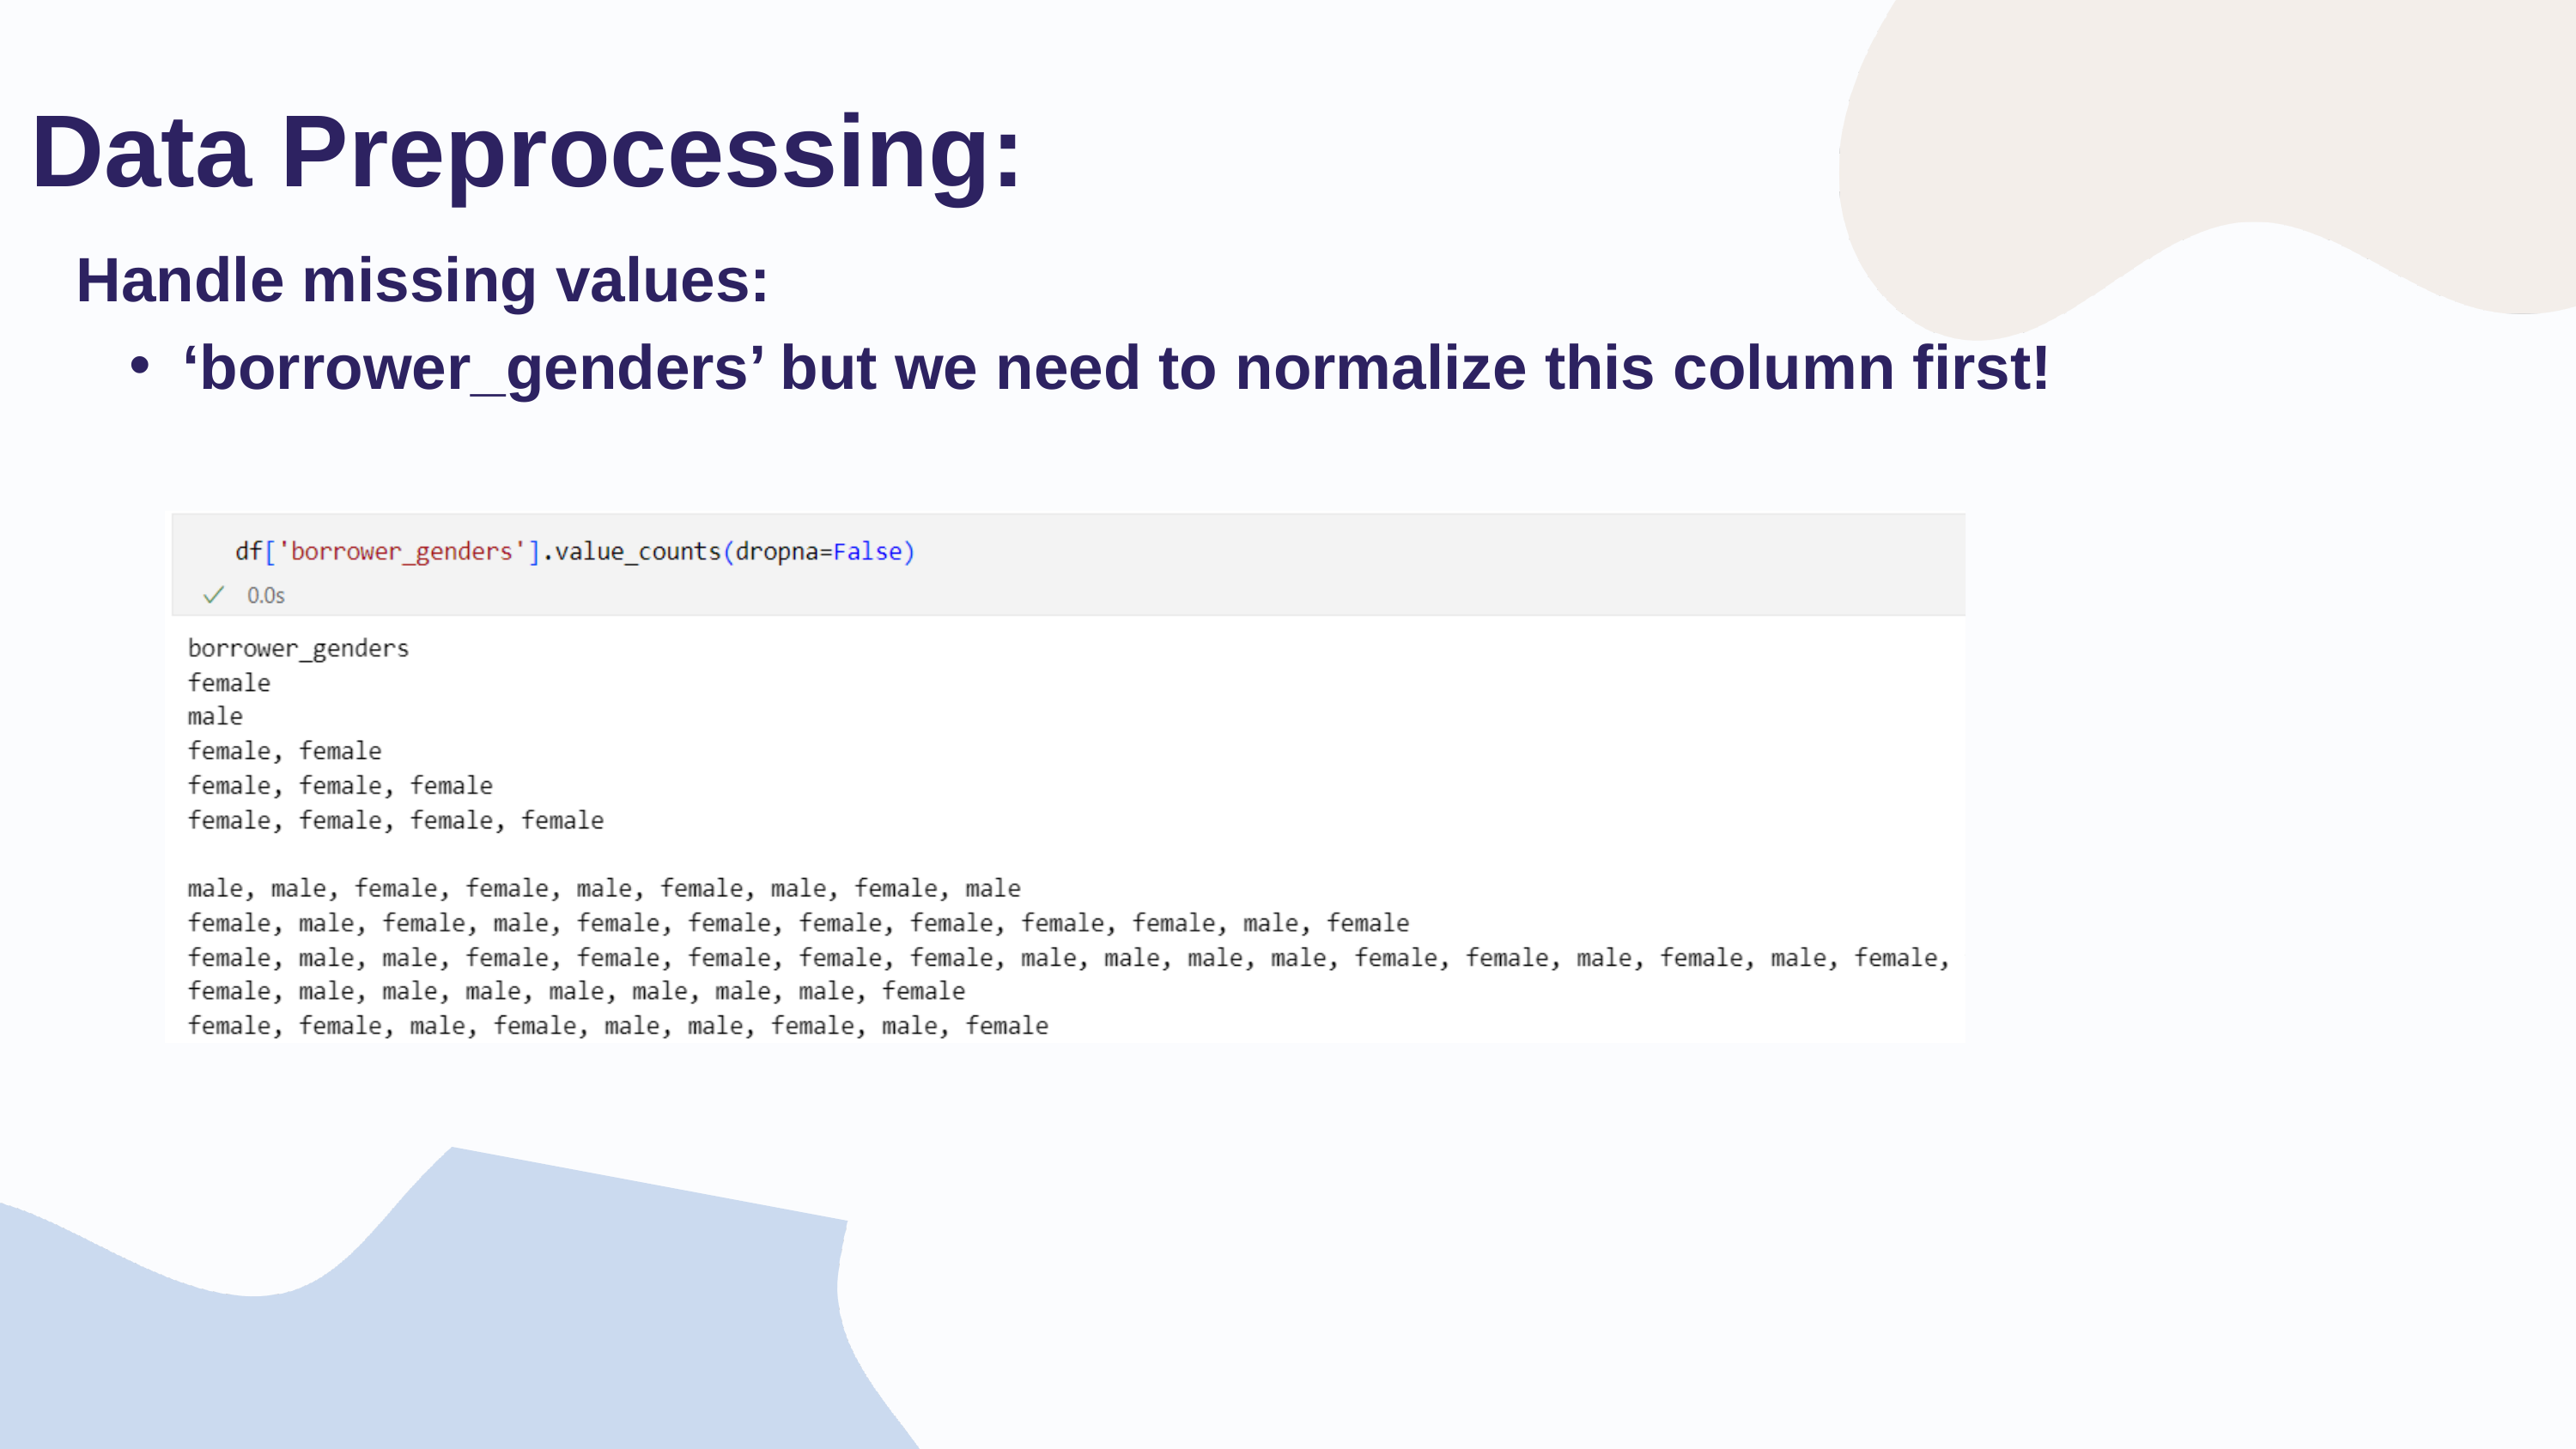

Data Preprocessing:
Handle missing values:
‘borrower_genders’ but we need to normalize this column first!